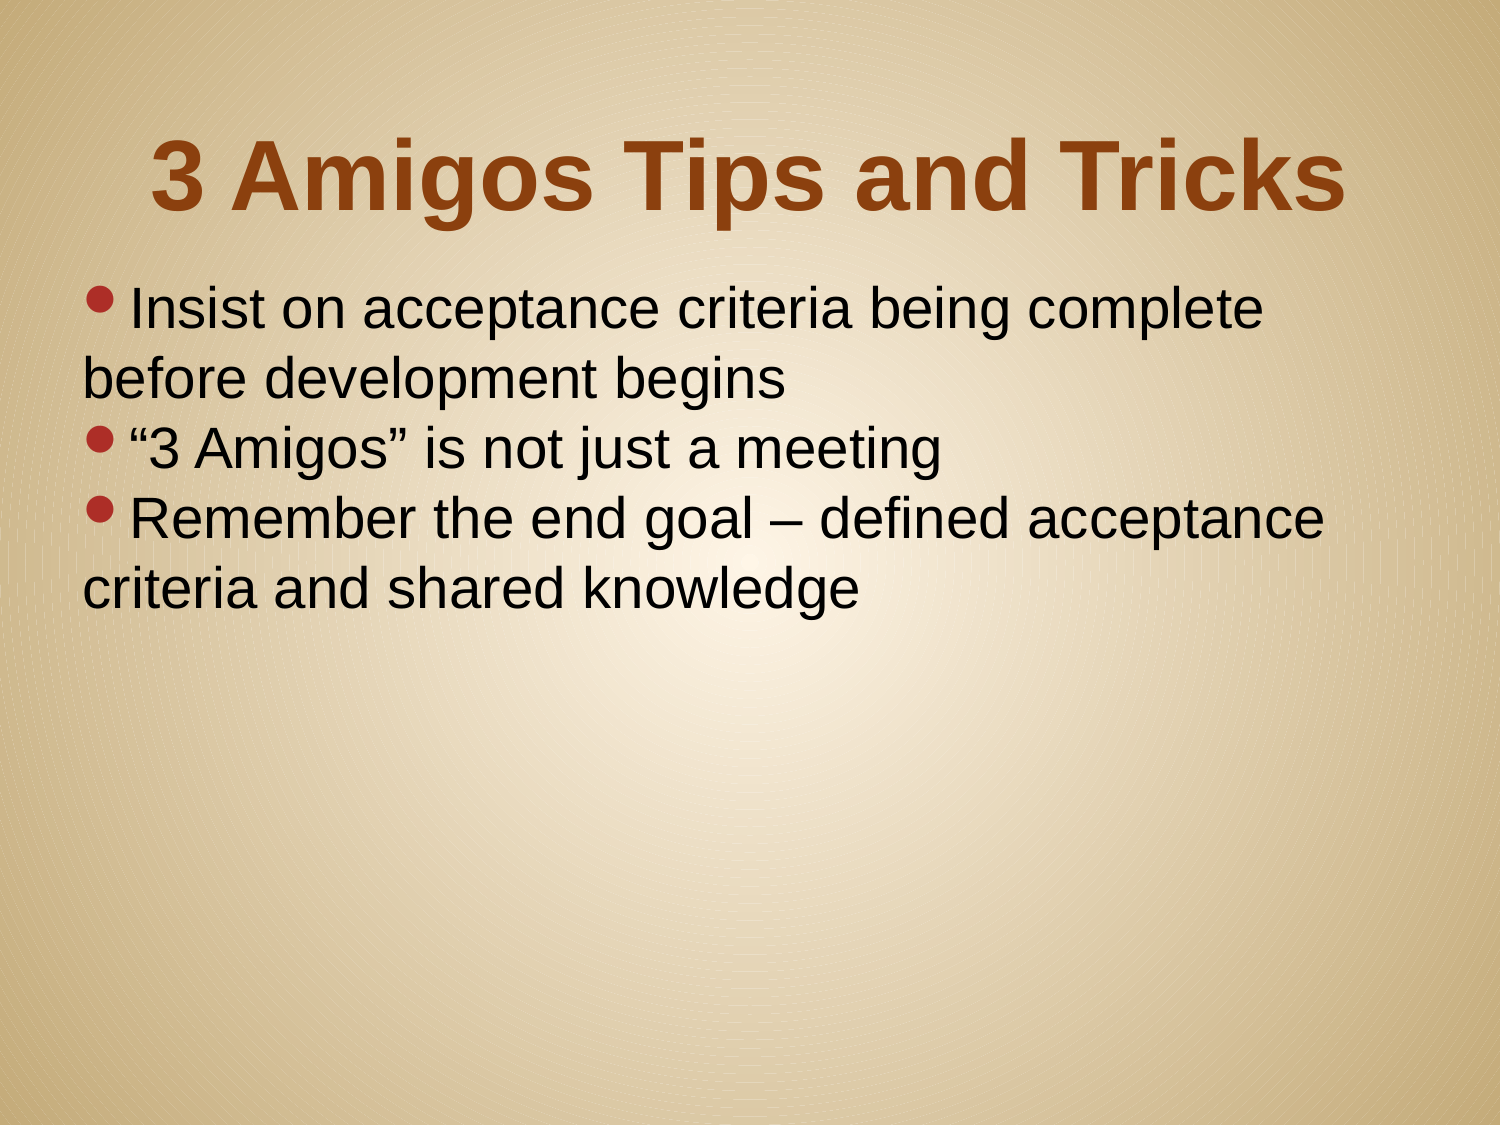

# 3 Amigos Tips and Tricks
Insist on acceptance criteria being complete before development begins
“3 Amigos” is not just a meeting
Remember the end goal – defined acceptance criteria and shared knowledge